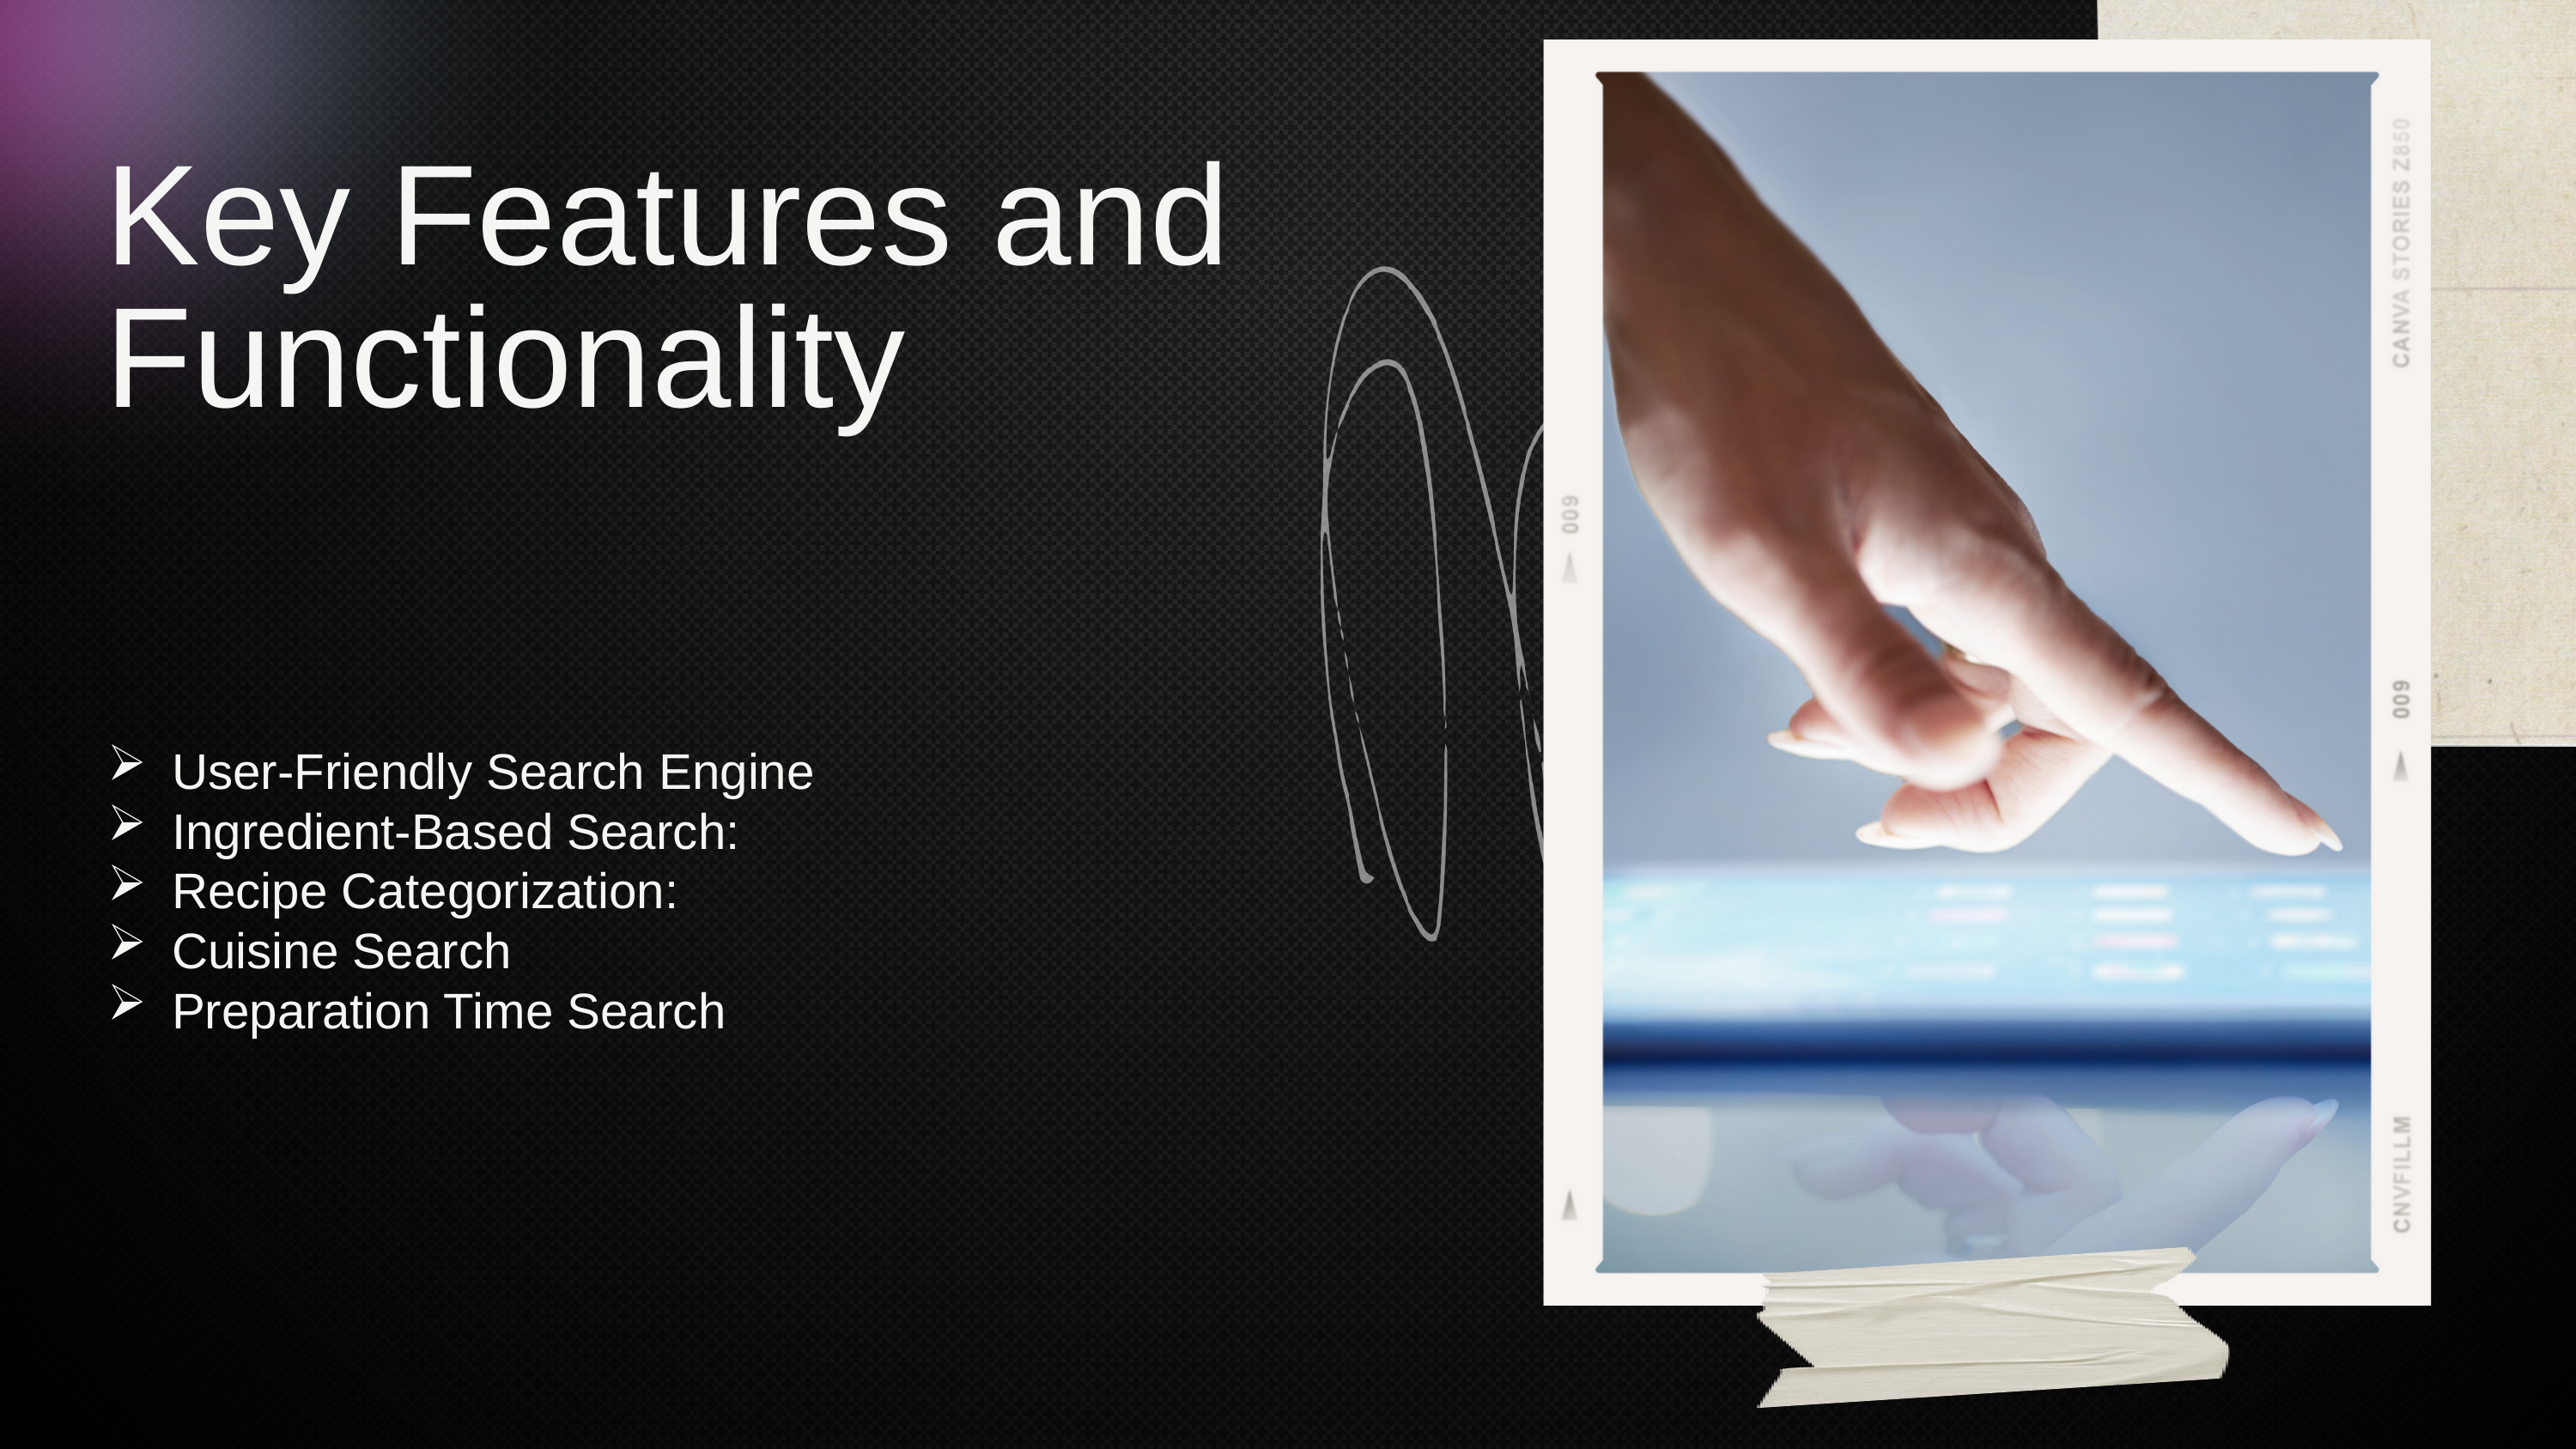

Key Features and Functionality

User-Friendly Search Engine
Ingredient-Based Search:
Recipe Categorization:
Cuisine Search
Preparation Time Search